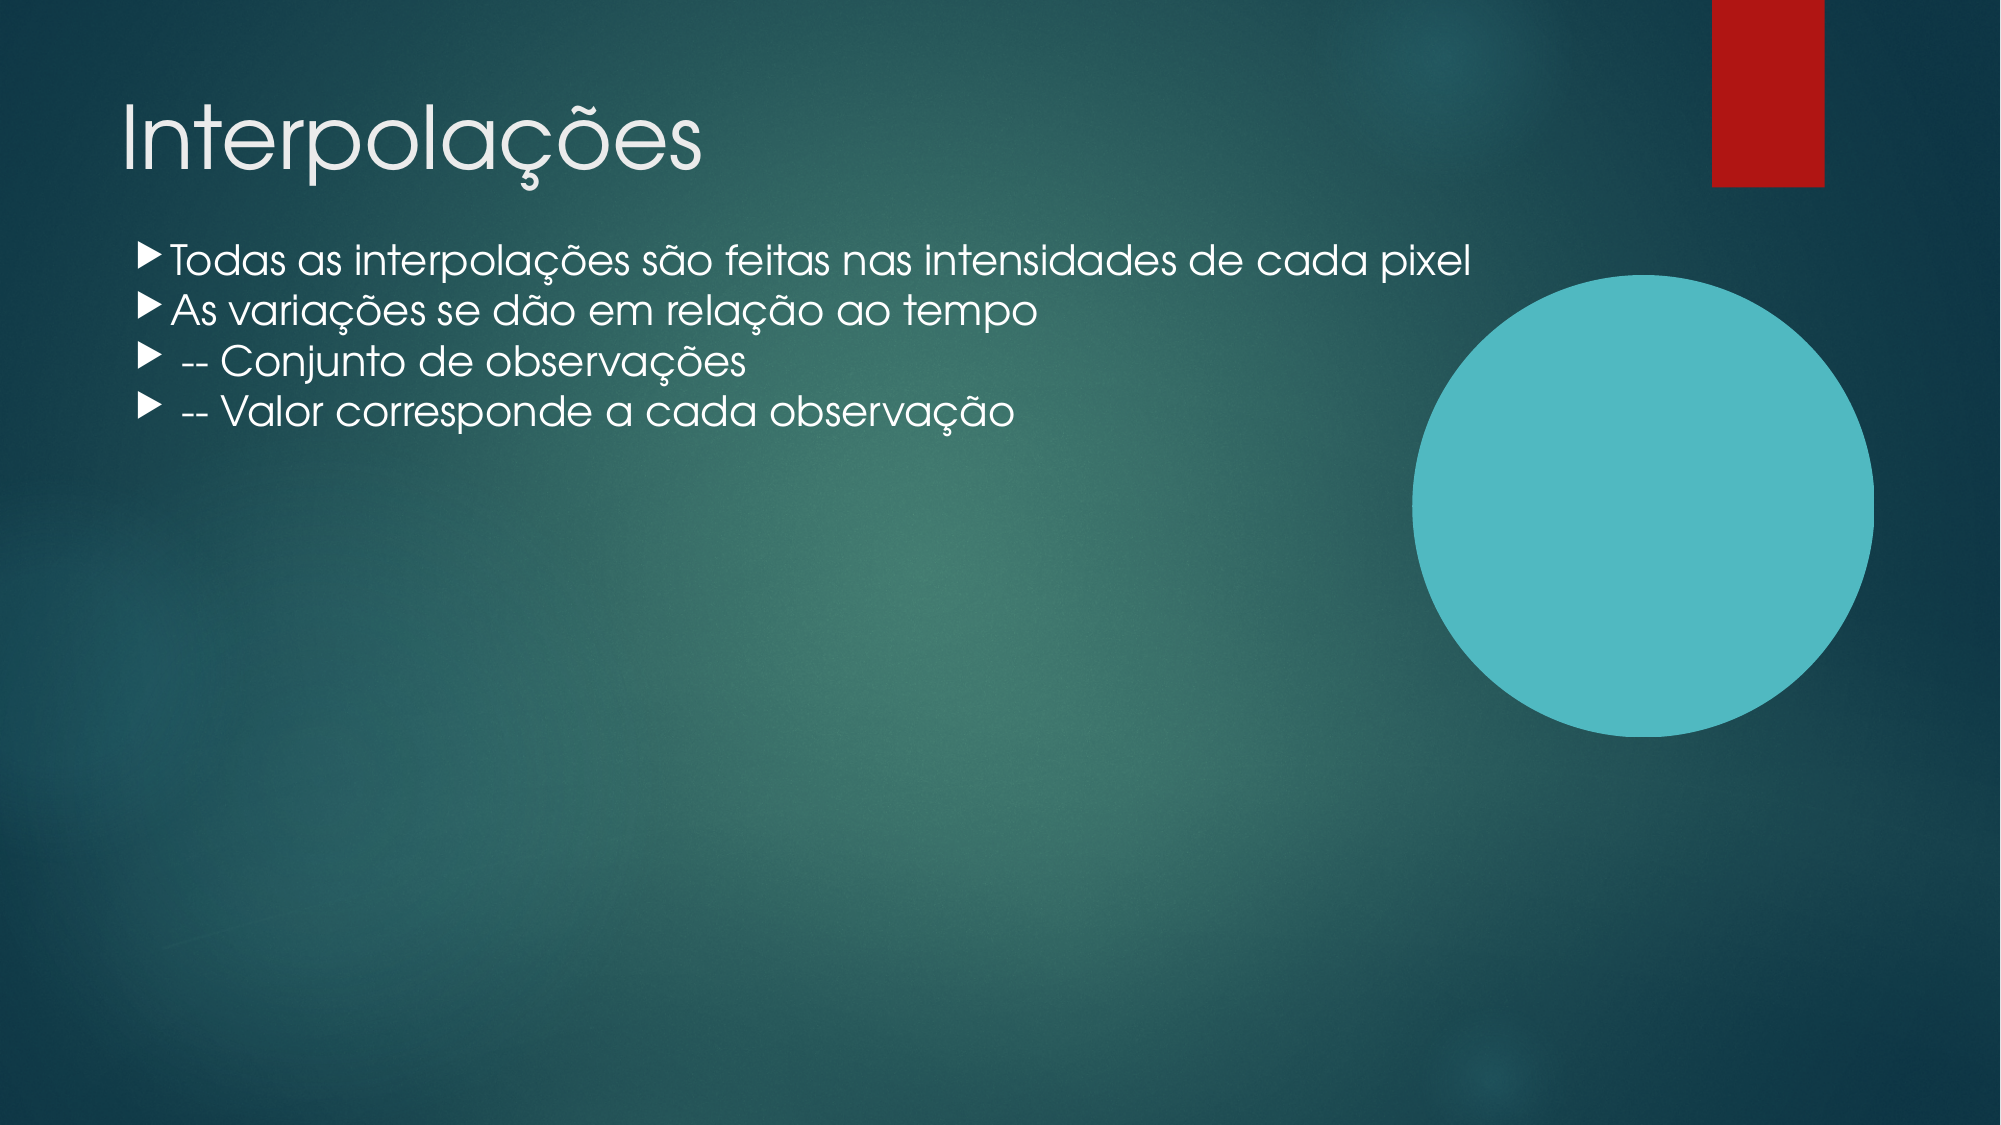

Interpolações
Todas as interpolações são feitas nas intensidades de cada pixel
As variações se dão em relação ao tempo
 -- Conjunto de observações
 -- Valor corresponde a cada observação